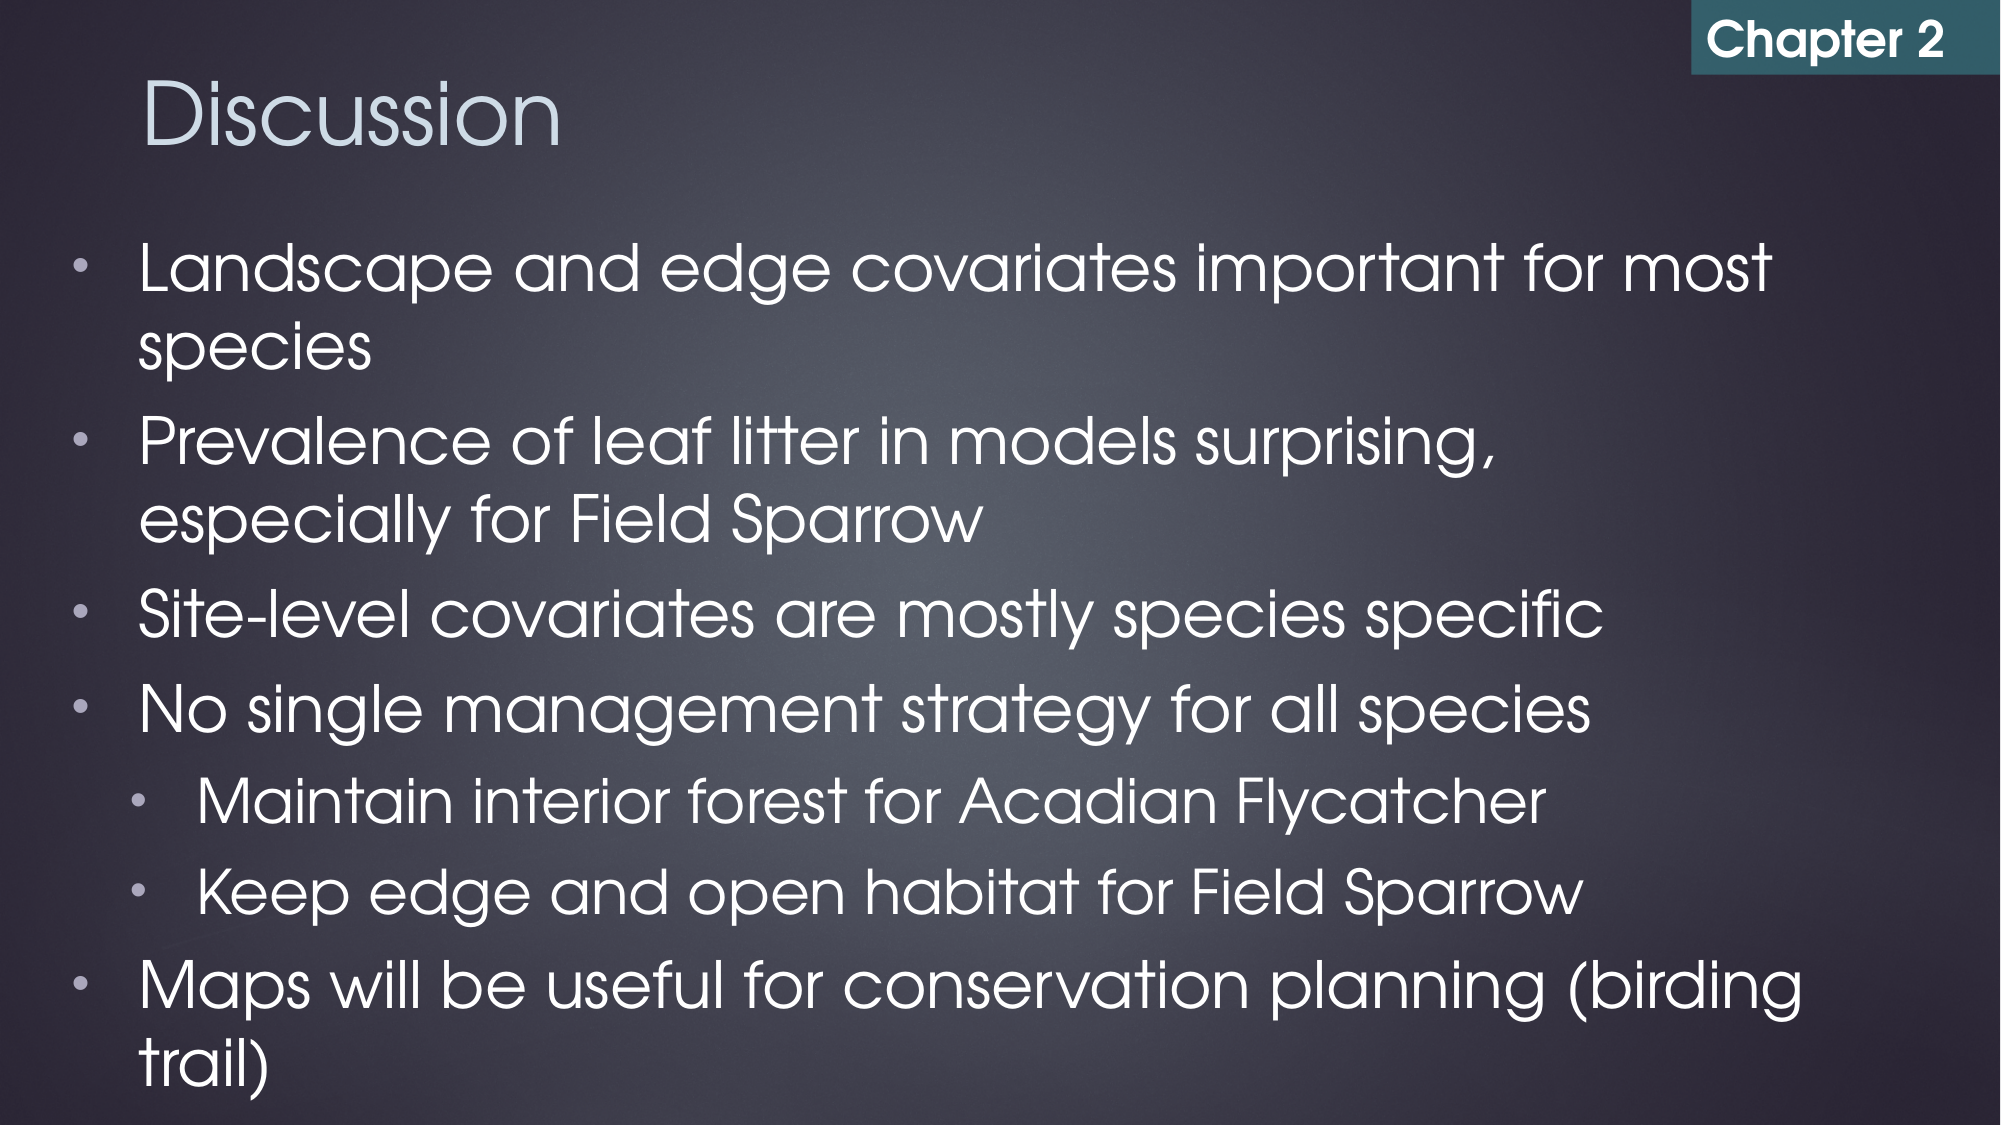

Chapter 2
# Discussion
Landscape and edge covariates important for most species
Prevalence of leaf litter in models surprising, especially for Field Sparrow
Site-level covariates are mostly species specific
No single management strategy for all species
Maintain interior forest for Acadian Flycatcher
Keep edge and open habitat for Field Sparrow
Maps will be useful for conservation planning (birding trail)